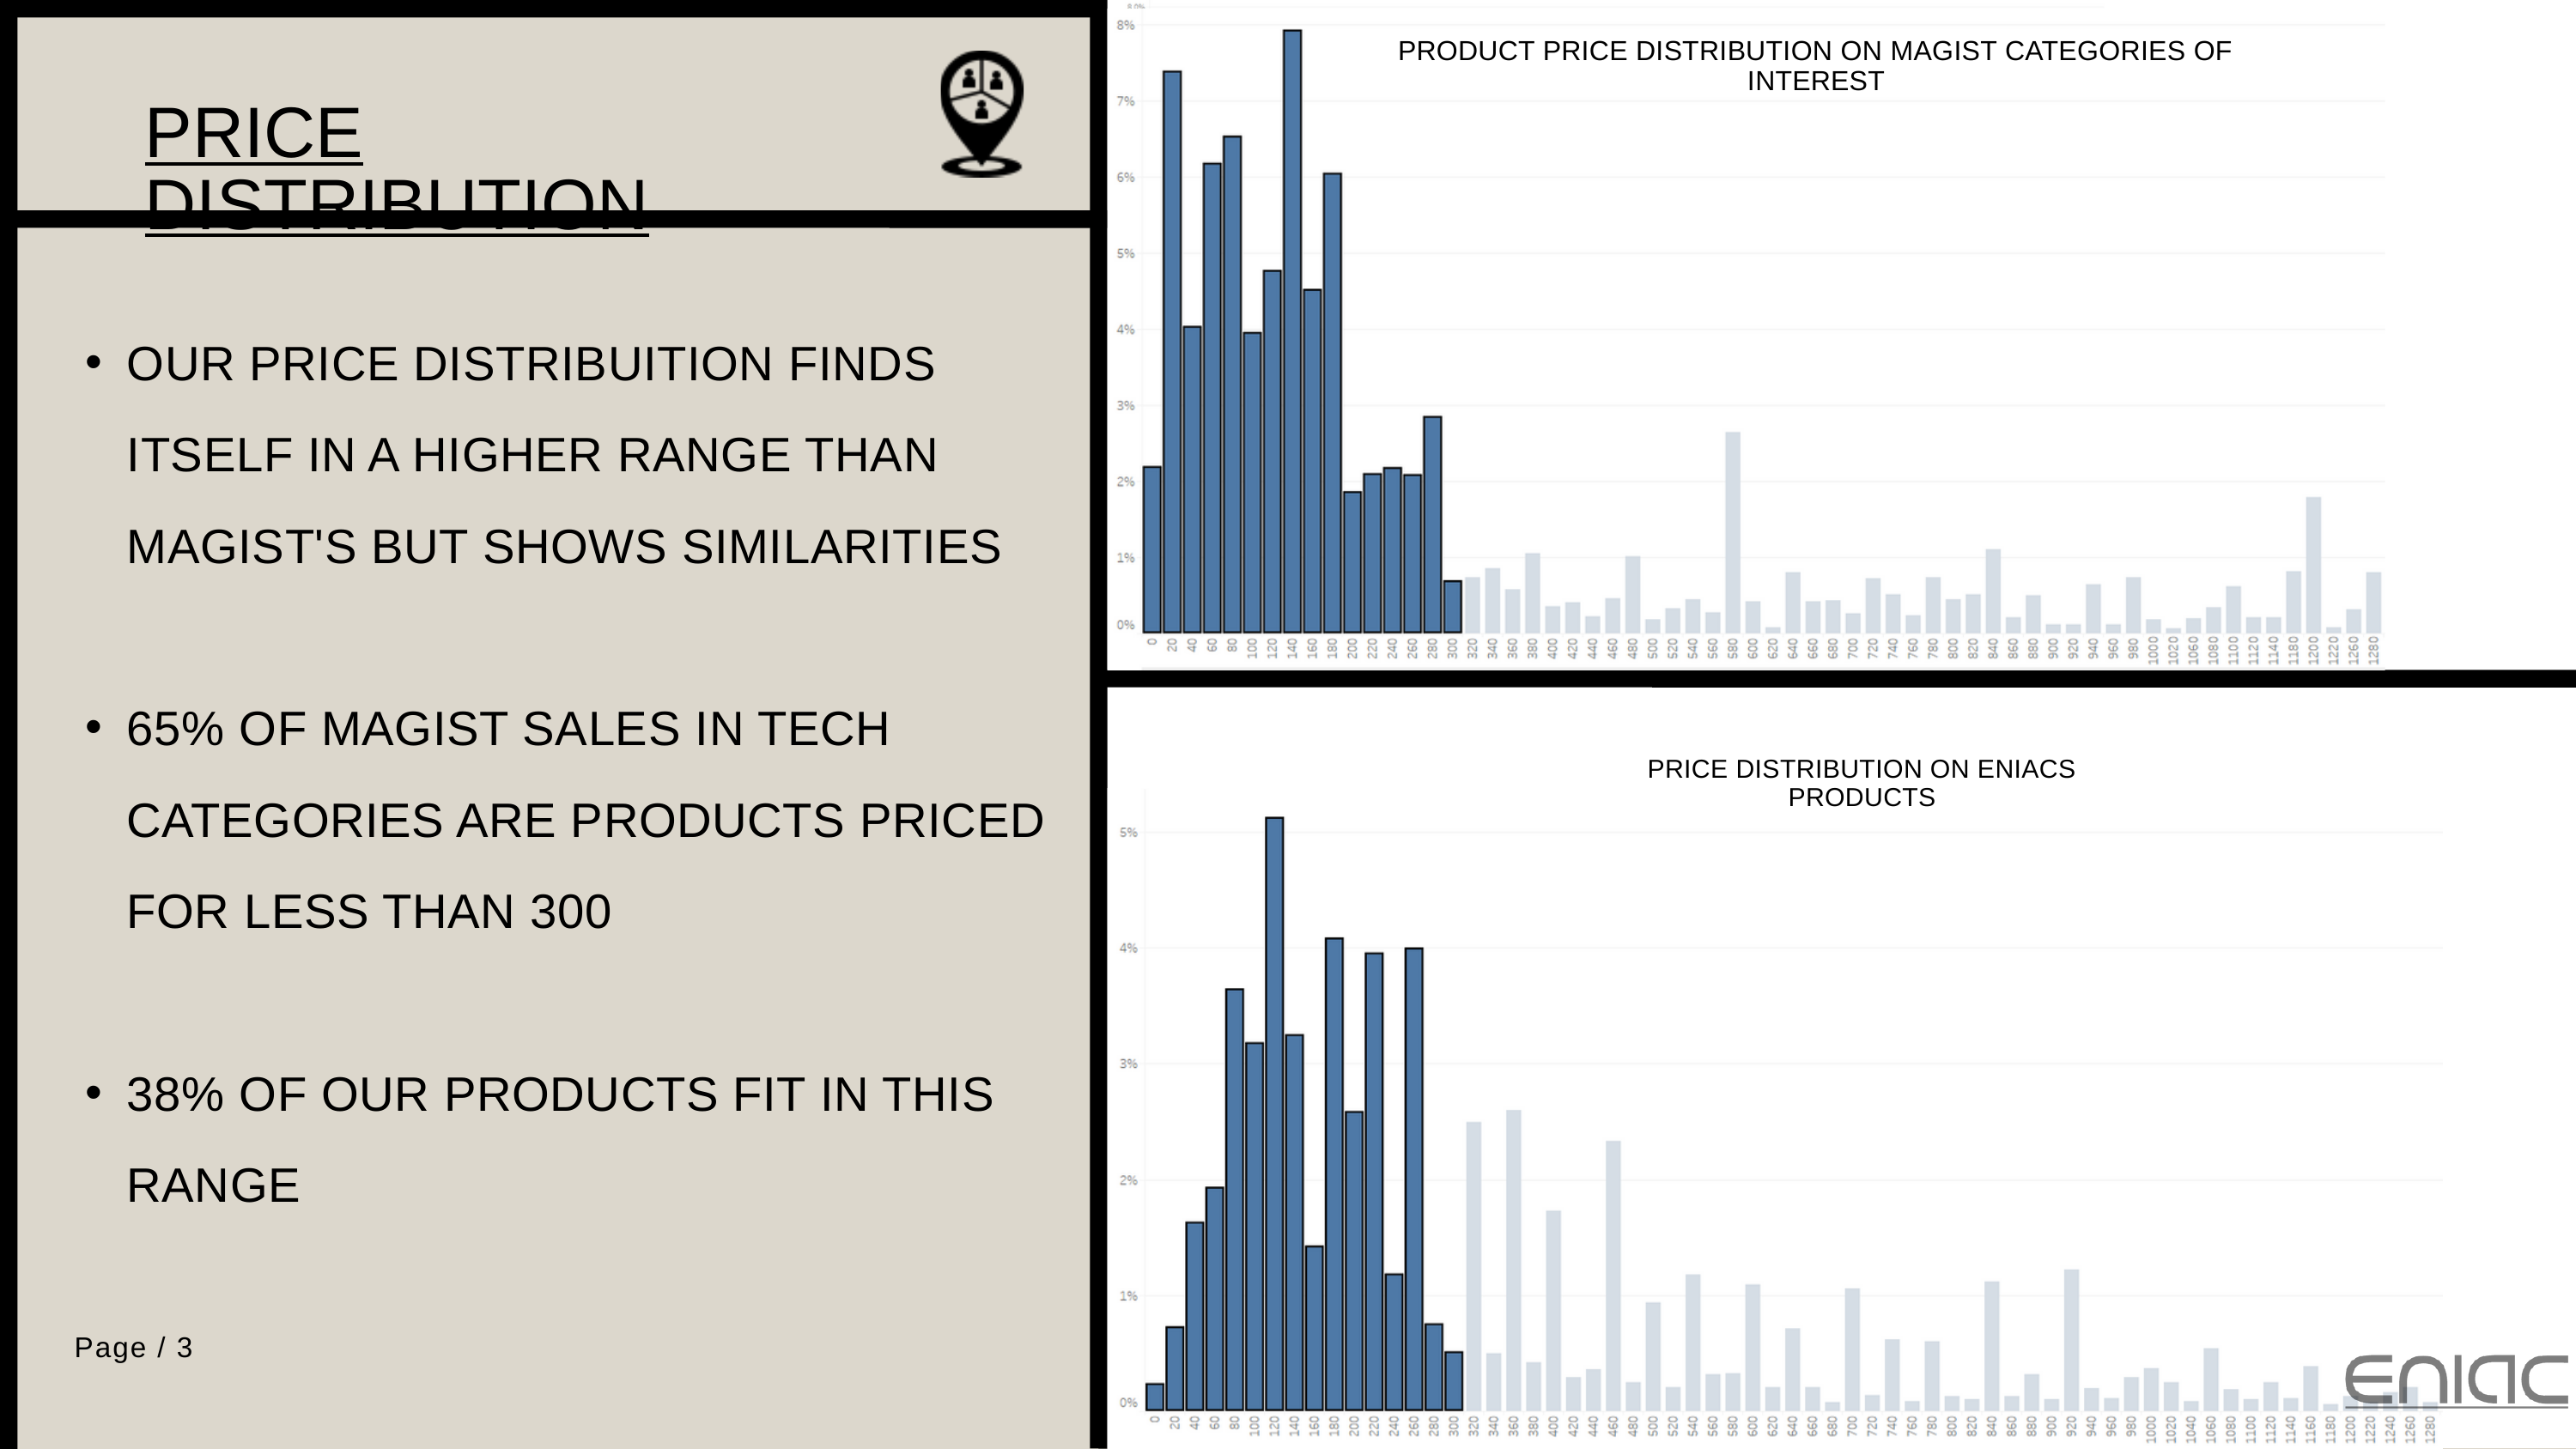

PRODUCT PRICE DISTRIBUTION ON MAGIST CATEGORIES OF INTEREST

PRICE DISTRIBUTION

OUR PRICE DISTRIBUITION FINDS ITSELF IN A HIGHER RANGE THAN MAGIST'S BUT SHOWS SIMILARITIES

65% OF MAGIST SALES IN TECH CATEGORIES ARE PRODUCTS PRICED FOR LESS THAN 300

38% OF OUR PRODUCTS FIT IN THIS RANGE

PRICE DISTRIBUTION ON ENIACS PRODUCTS

Page / 3